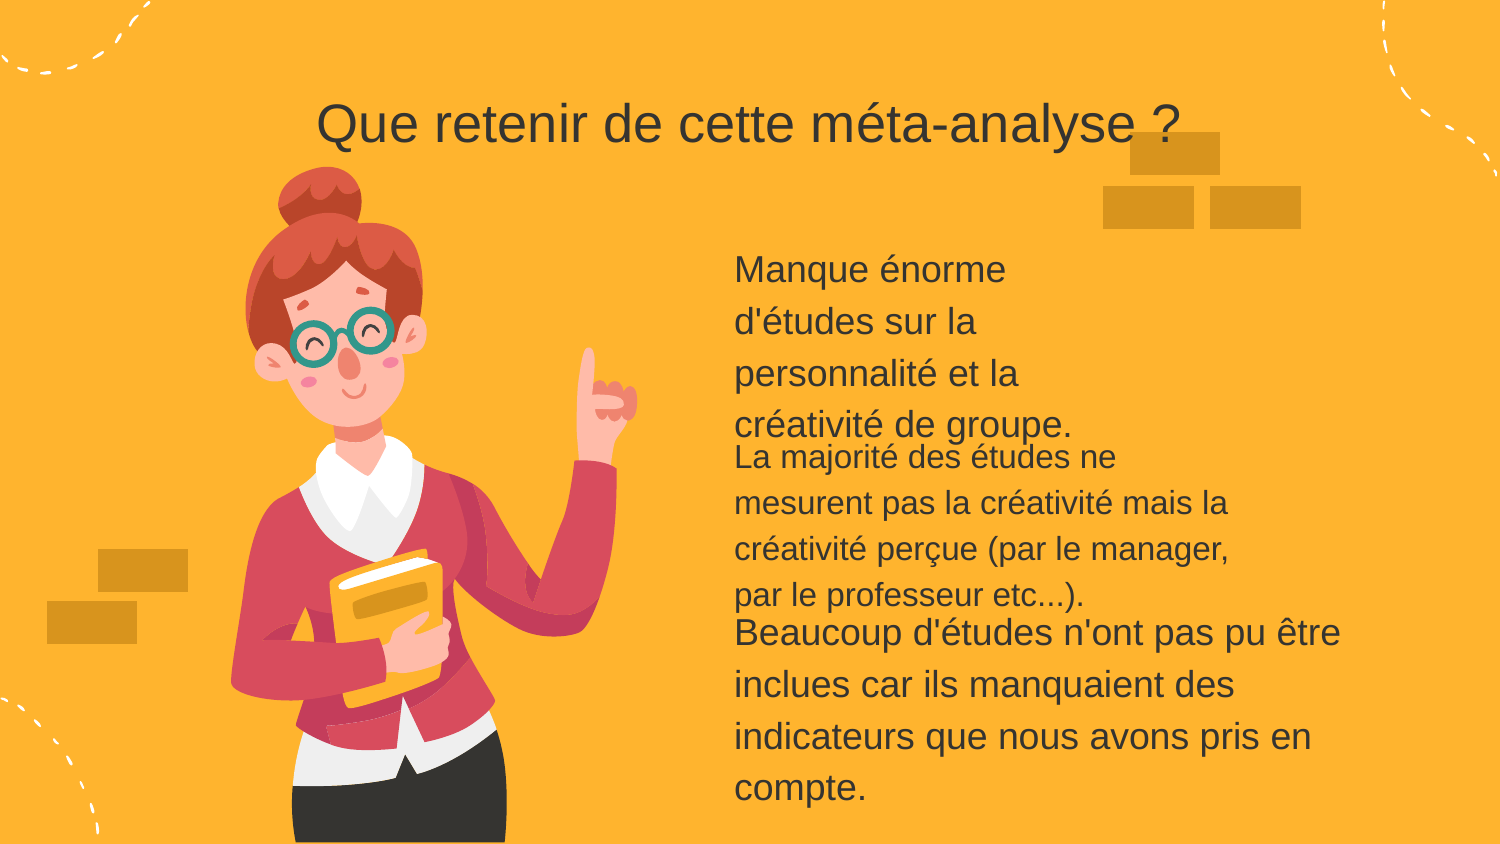

# Que retenir de cette méta-analyse ?
Manque énorme d'études sur la personnalité et la créativité de groupe.
La majorité des études ne mesurent pas la créativité mais la créativité perçue (par le manager, par le professeur etc...).
Beaucoup d'études n'ont pas pu être inclues car ils manquaient des indicateurs que nous avons pris en compte.